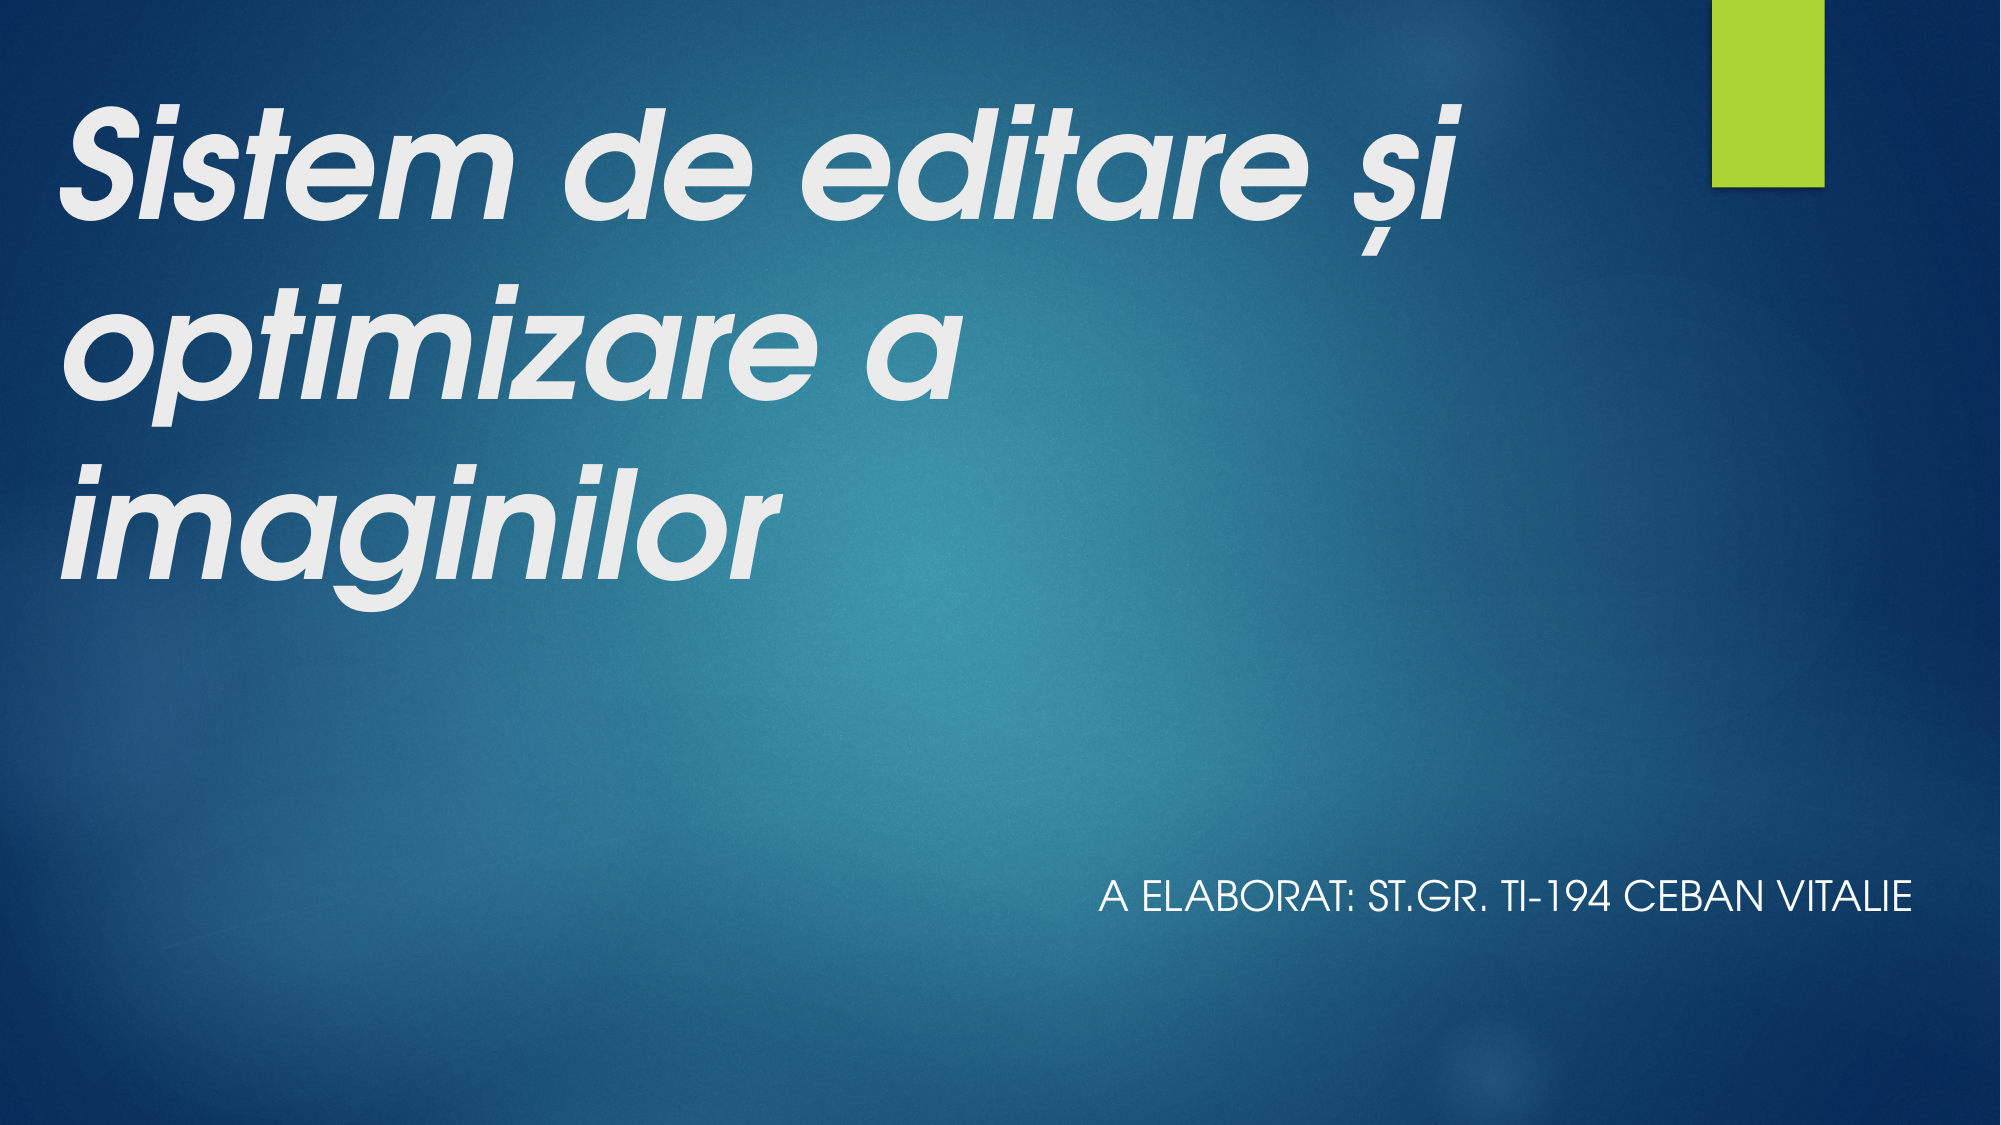

# Sistem de editare și optimizare a imaginilor
A elaborat: st.gr. Ti-194 Ceban Vitalie